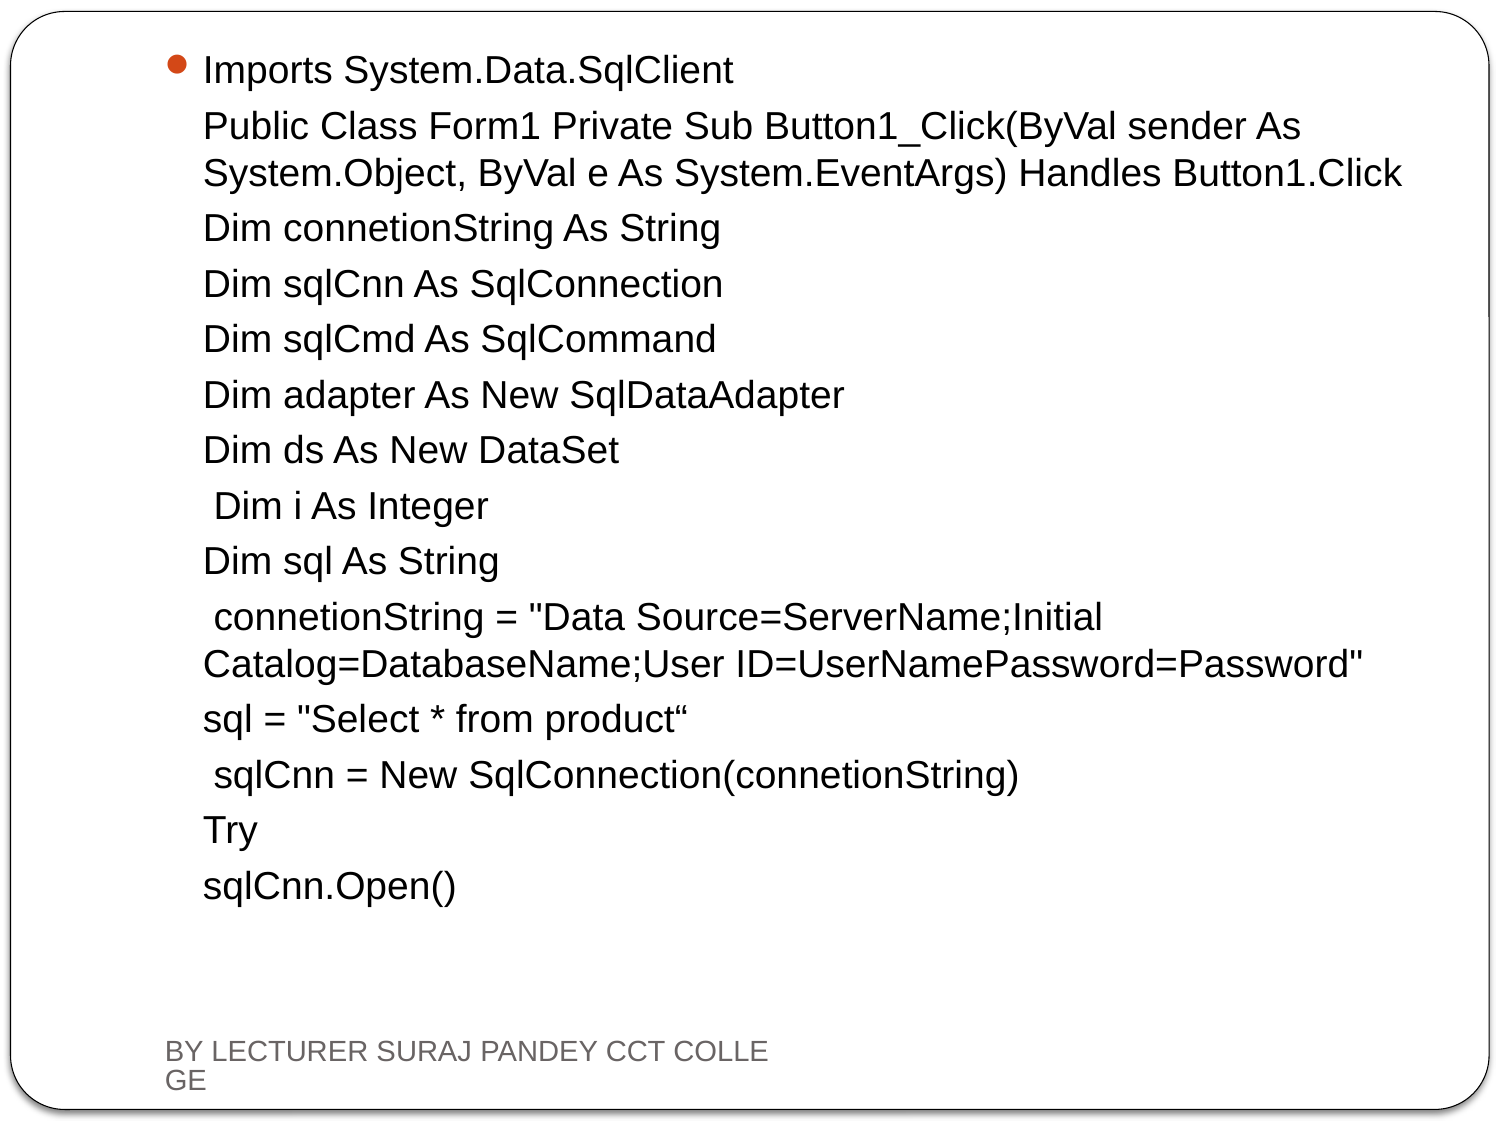

Imports System.Data.SqlClient
	Public Class Form1 Private Sub Button1_Click(ByVal sender As System.Object, ByVal e As System.EventArgs) Handles Button1.Click
	Dim connetionString As String
	Dim sqlCnn As SqlConnection
	Dim sqlCmd As SqlCommand
	Dim adapter As New SqlDataAdapter
	Dim ds As New DataSet
	 Dim i As Integer
	Dim sql As String
	 connetionString = "Data Source=ServerName;Initial Catalog=DatabaseName;User ID=UserNamePassword=Password"
	sql = "Select * from product“
	 sqlCnn = New SqlConnection(connetionString)
	Try
		sqlCnn.Open()

BY LECTURER SURAJ PANDEY CCT COLLEGE